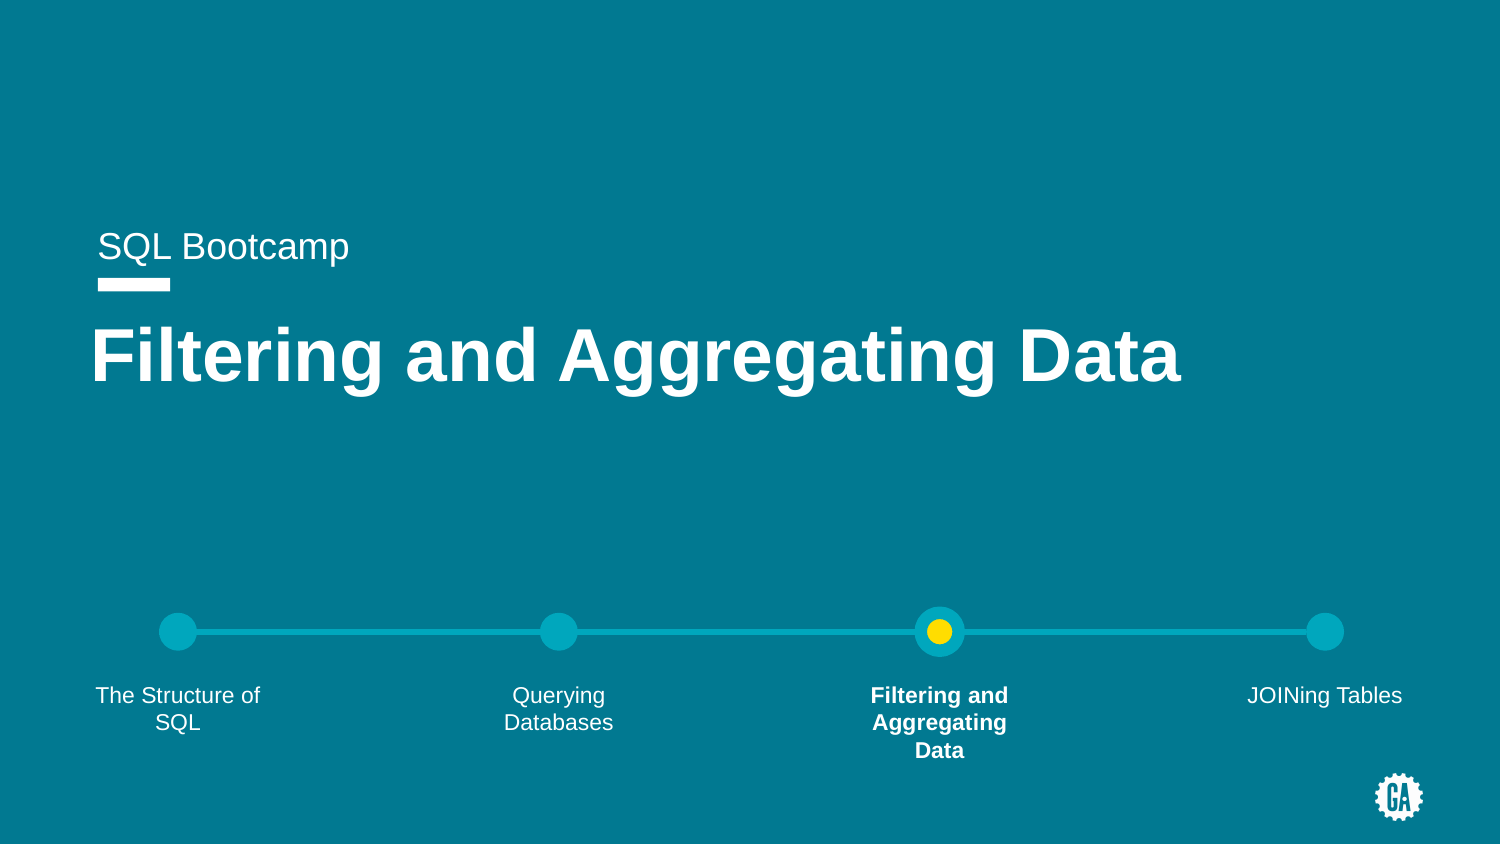

SQL Bootcamp
# Filtering and Aggregating Data

The Structure of SQL
Querying Databases
Filtering and Aggregating Data
JOINing Tables